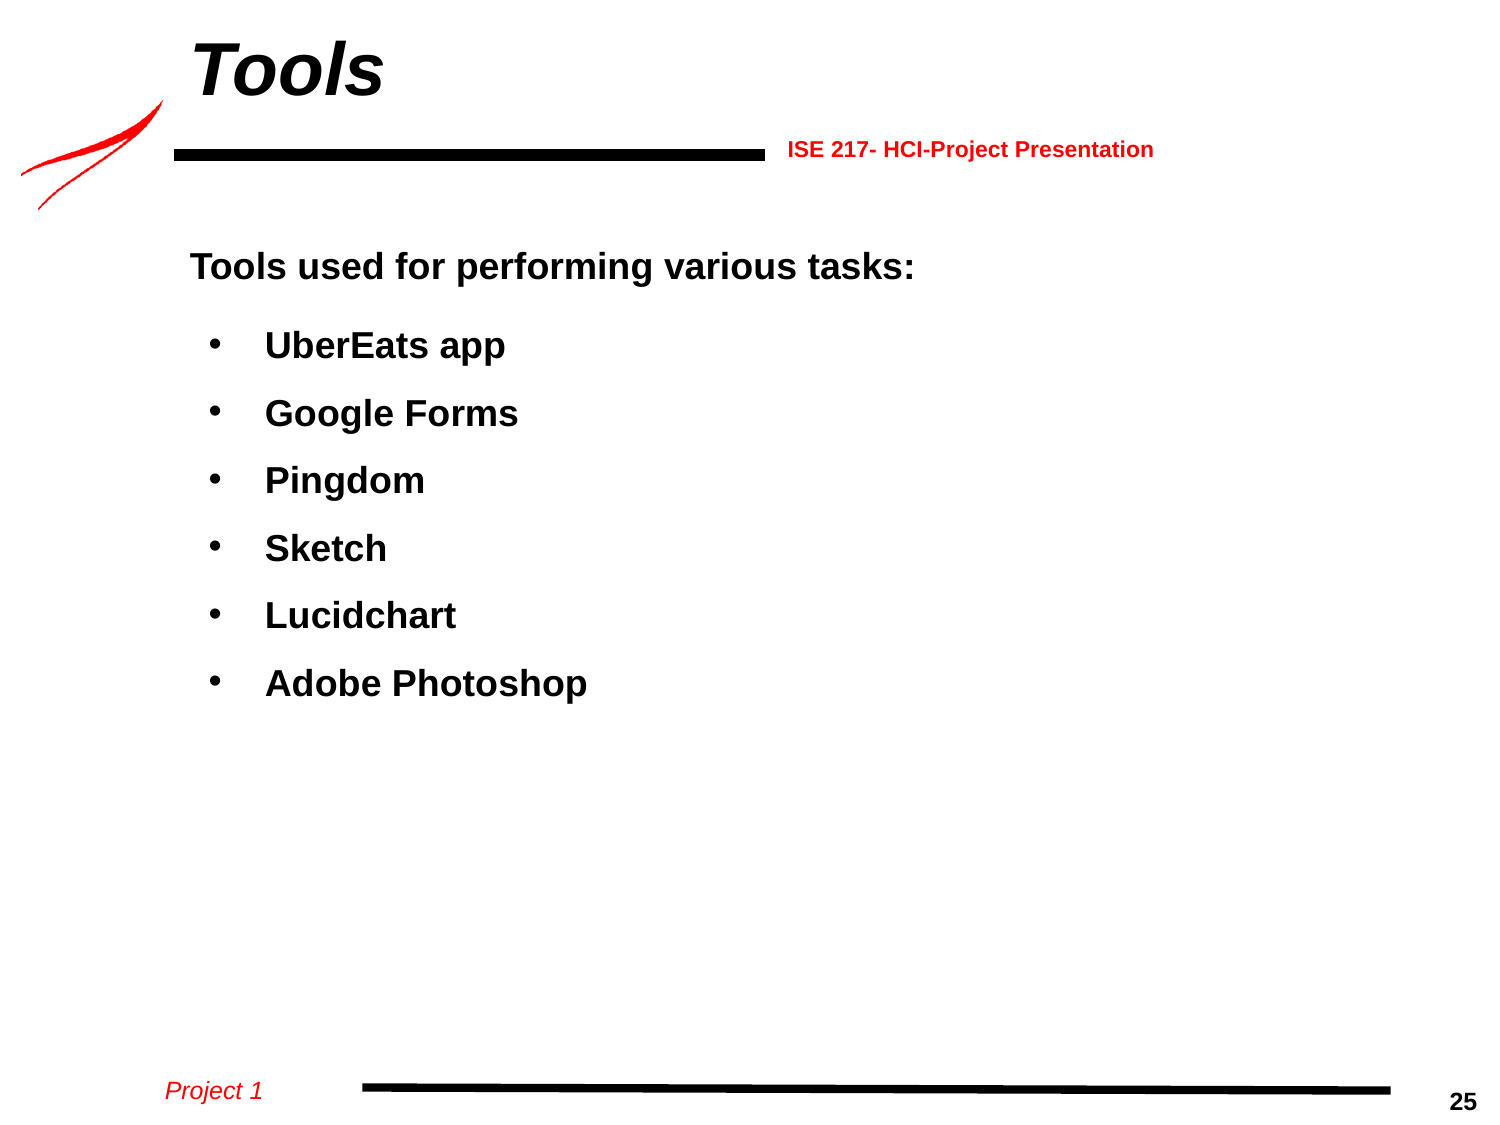

# Tools
Tools used for performing various tasks:
UberEats app
Google Forms
Pingdom
Sketch
Lucidchart
Adobe Photoshop